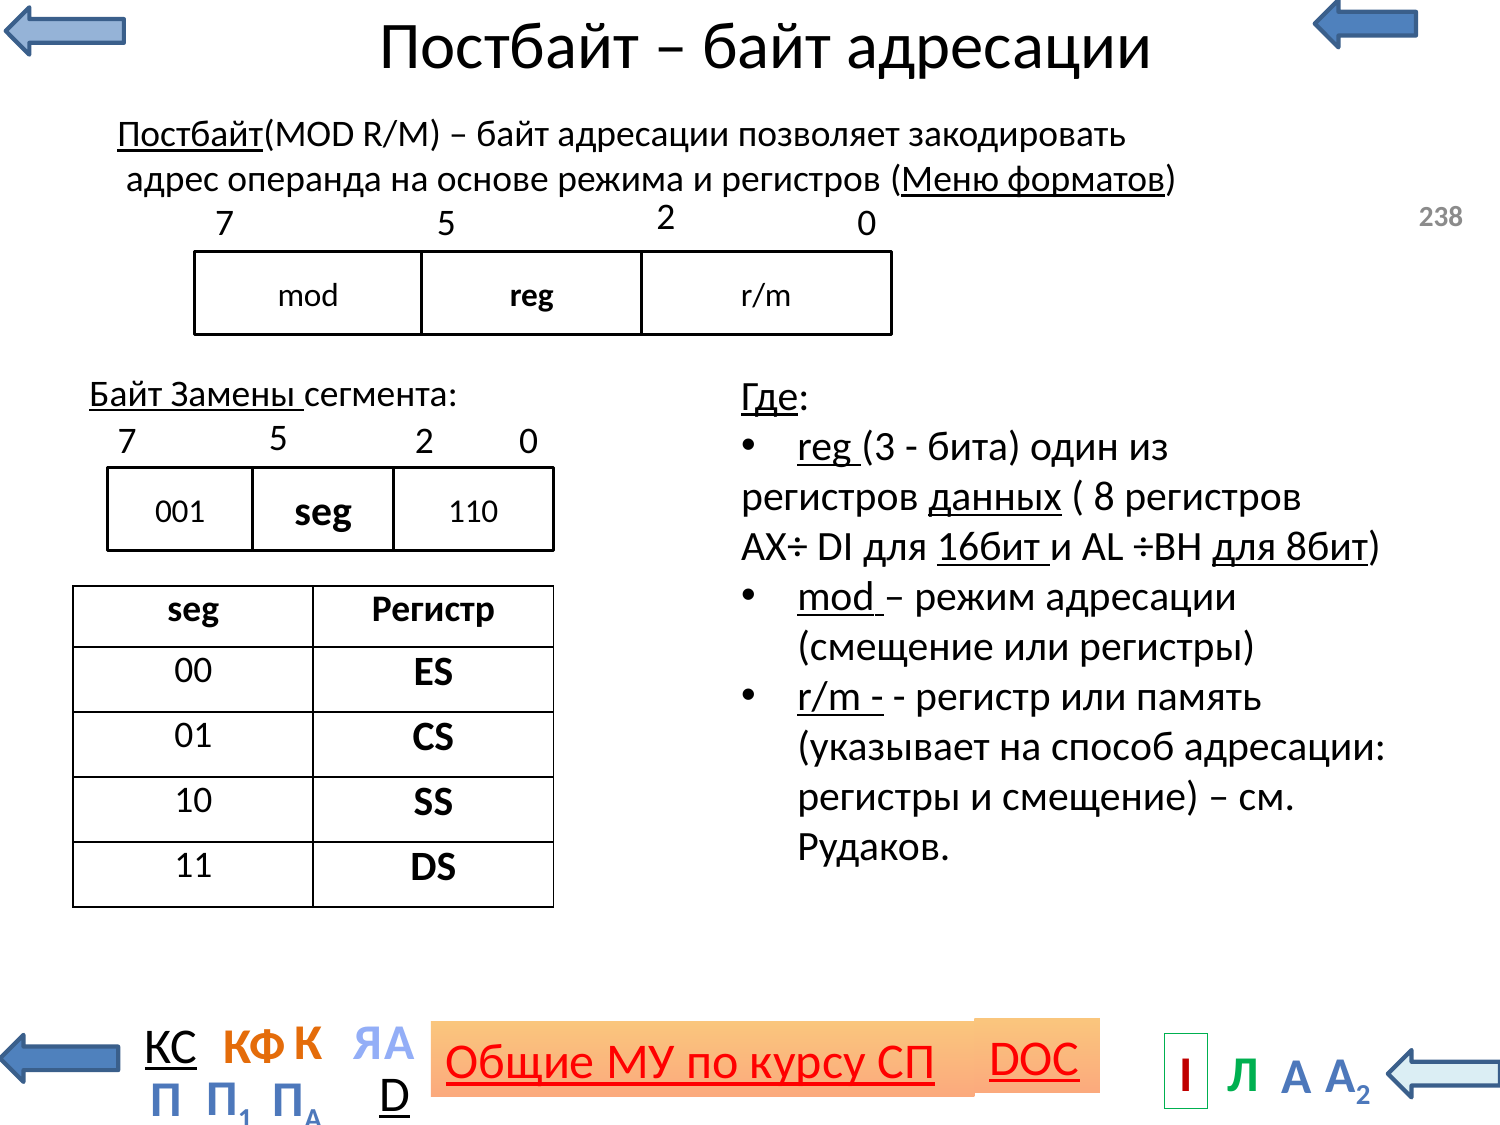

# Постбайт – байт адресации
Постбайт(MOD R/M) – байт адресации позволяет закодировать
 адрес операнда на основе режима и регистров (Меню форматов)
2
238
7
5
0
mod
reg
r/m
Байт Замены сегмента:
Где:
reg (3 - бита) один из
регистров данных ( 8 регистров
AX÷ DI для 16бит и AL ÷BH для 8бит)
mod – режим адресации (смещение или регистры)
r/m - - регистр или память (указывает на способ адресации: регистры и смещение) – см. Рудаков.
5
7
0
2
001
seg
110
| seg | Регистр |
| --- | --- |
| 00 | ES |
| 01 | CS |
| 10 | SS |
| 11 | DS |